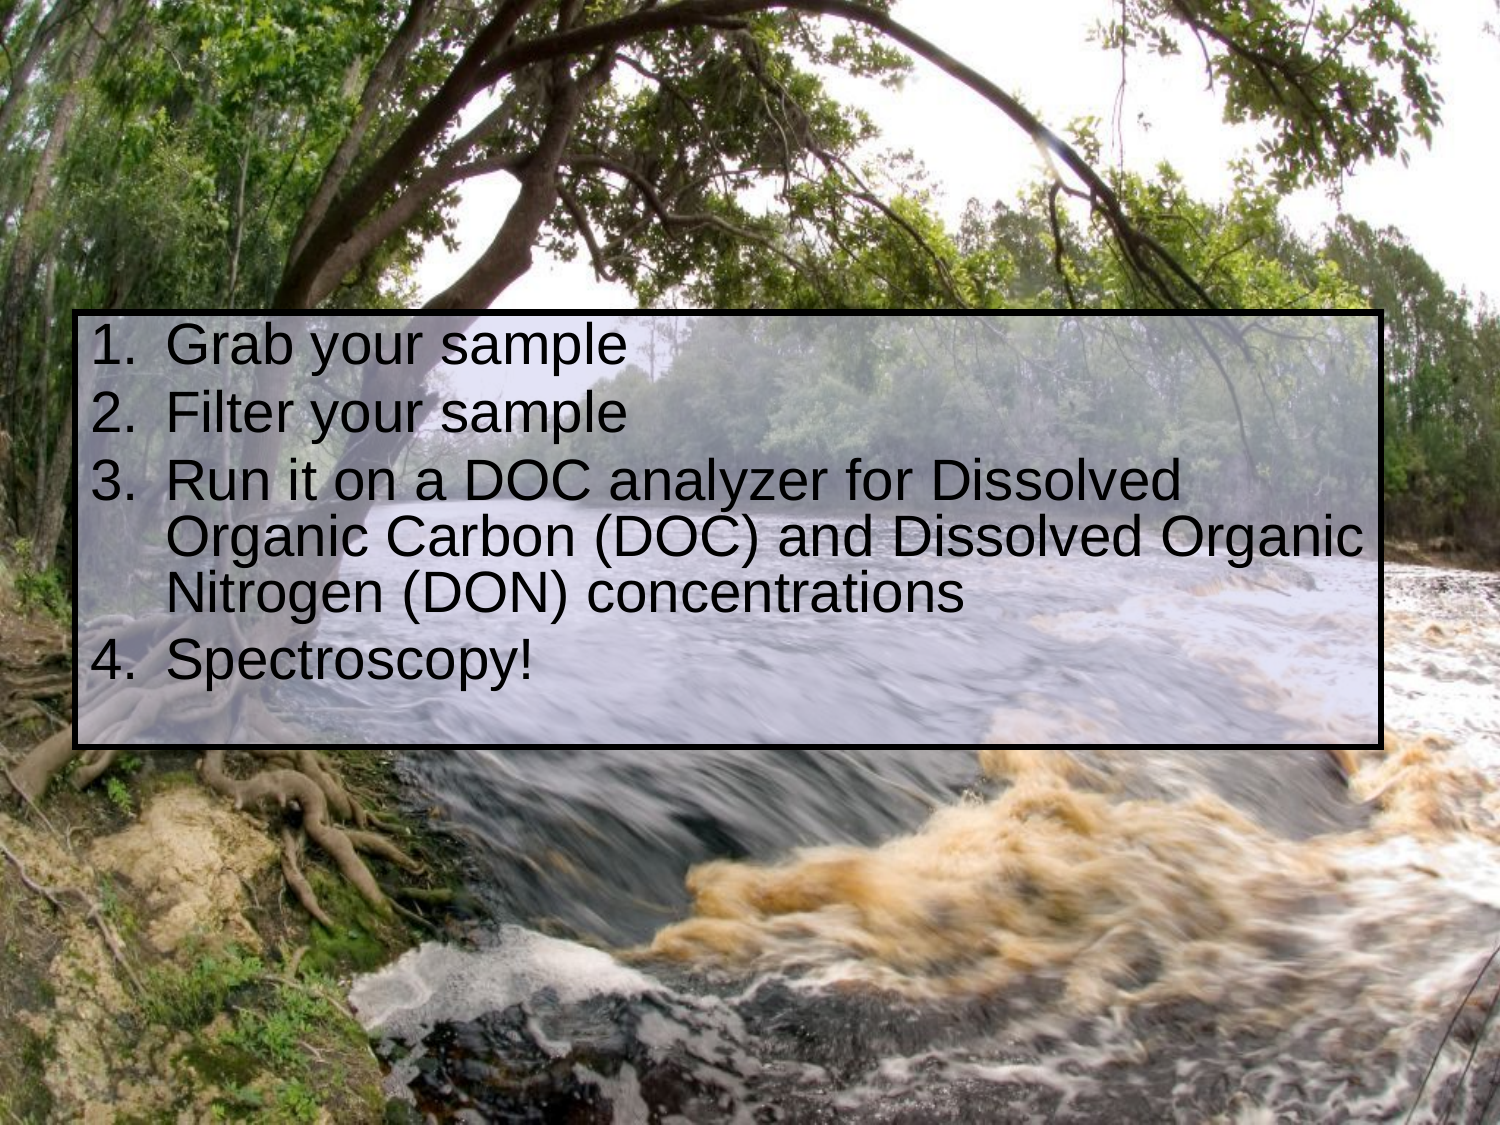

Grab your sample
Filter your sample
Run it on a DOC analyzer for Dissolved Organic Carbon (DOC) and Dissolved Organic Nitrogen (DON) concentrations
Spectroscopy!